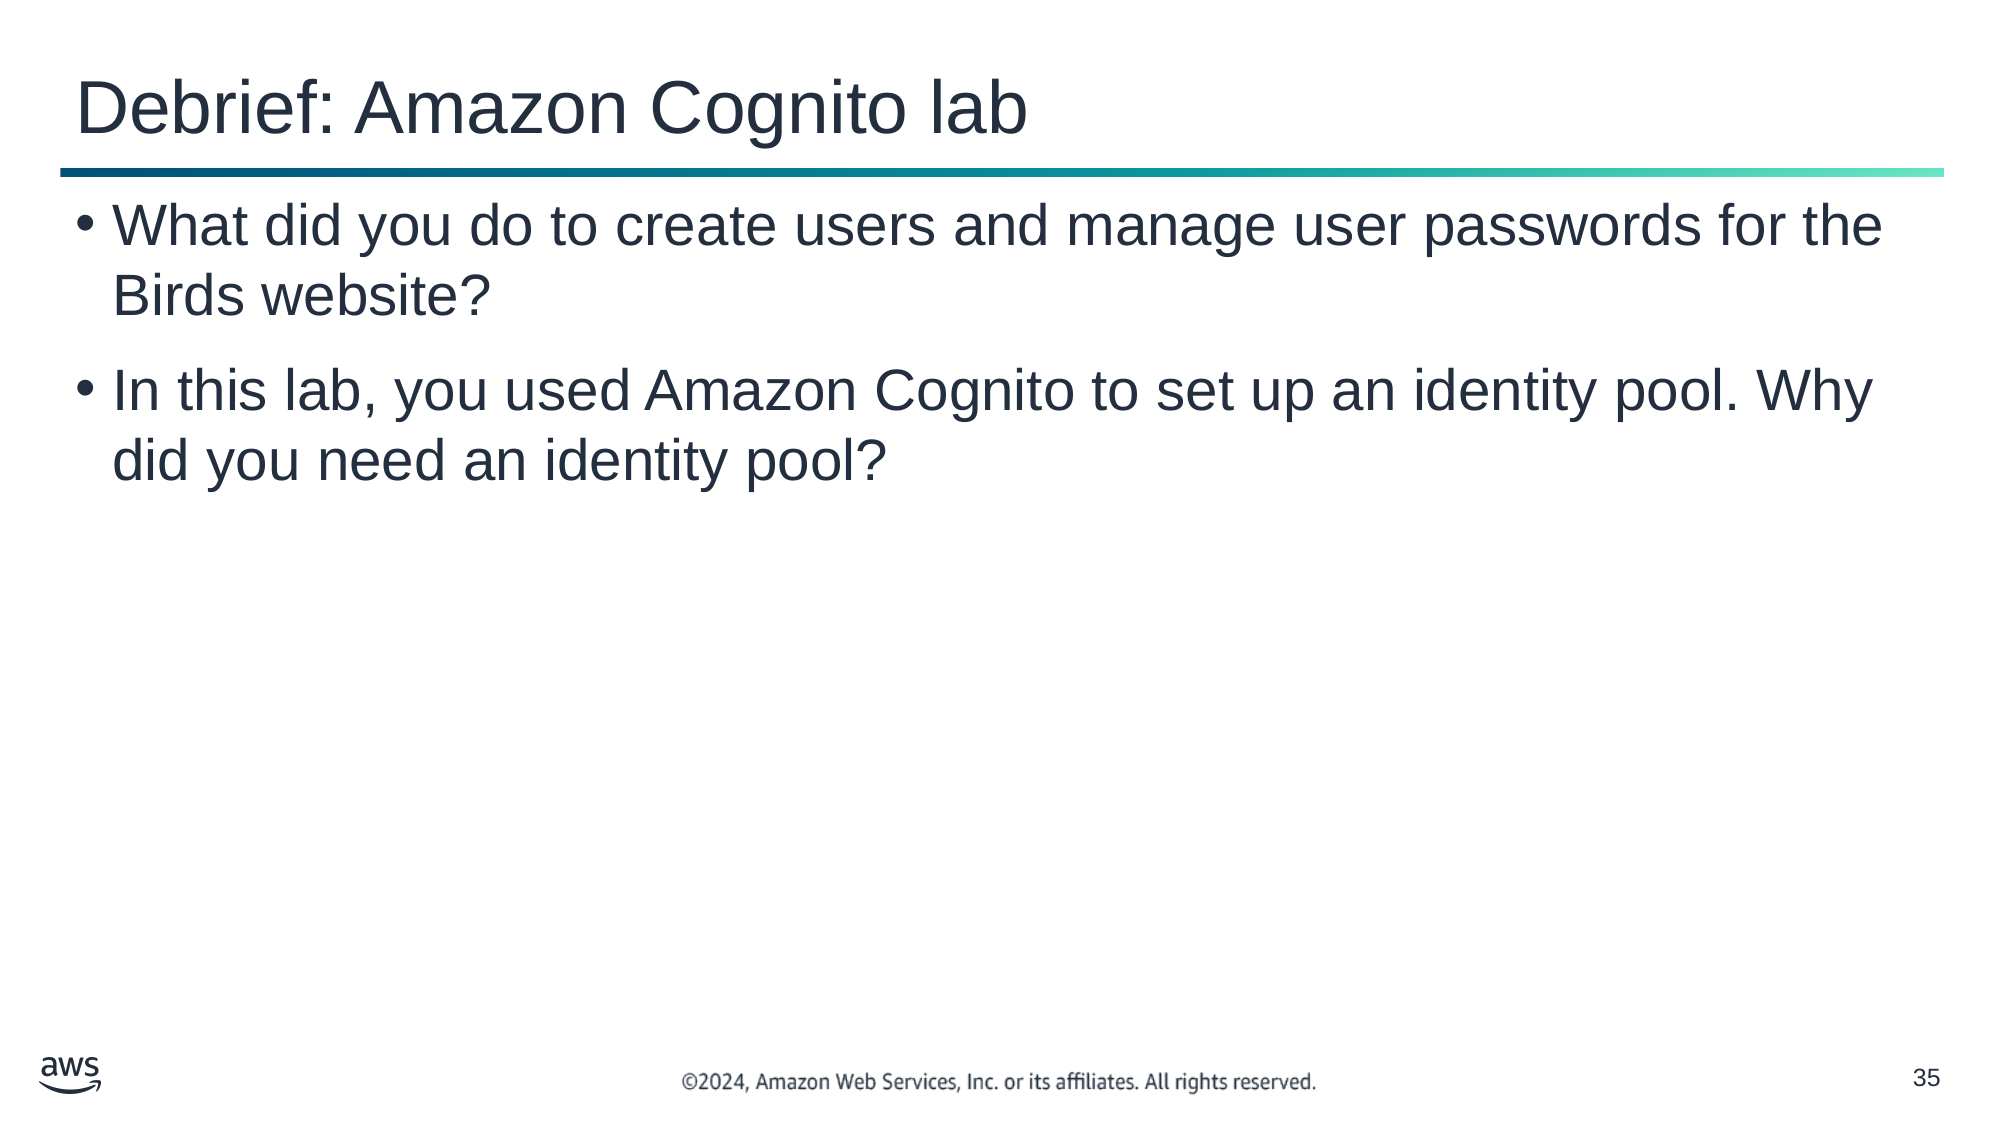

# Debrief: Amazon Cognito lab
What did you do to create users and manage user passwords for the Birds website?
In this lab, you used Amazon Cognito to set up an identity pool. Why did you need an identity pool?
35